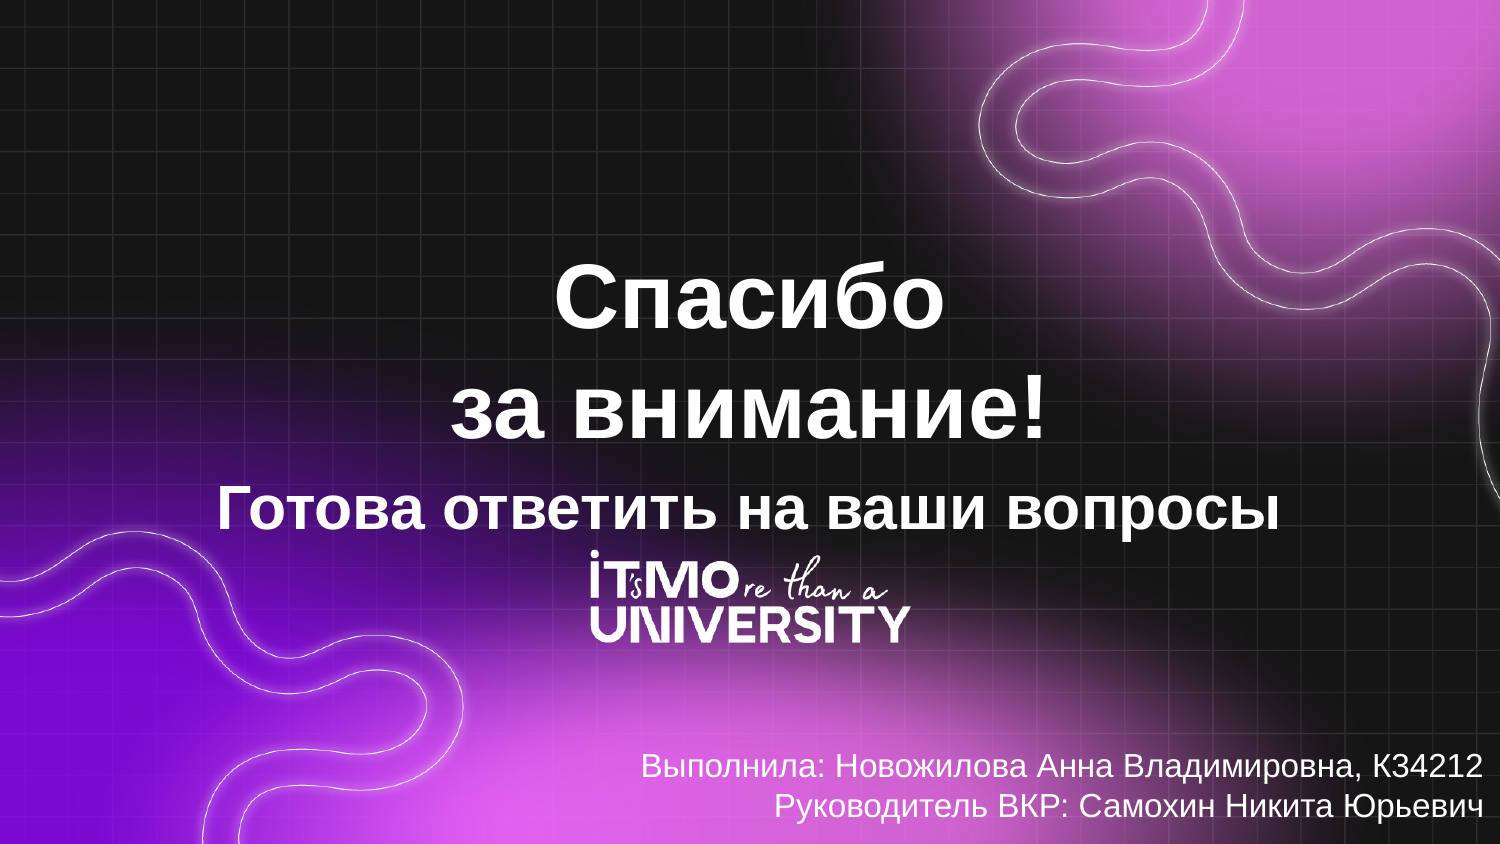

# Спасибо за внимание!
Готова ответить на ваши вопросы
Выполнила: Новожилова Анна Владимировна, К34212
Руководитель ВКР: Самохин Никита Юрьевич